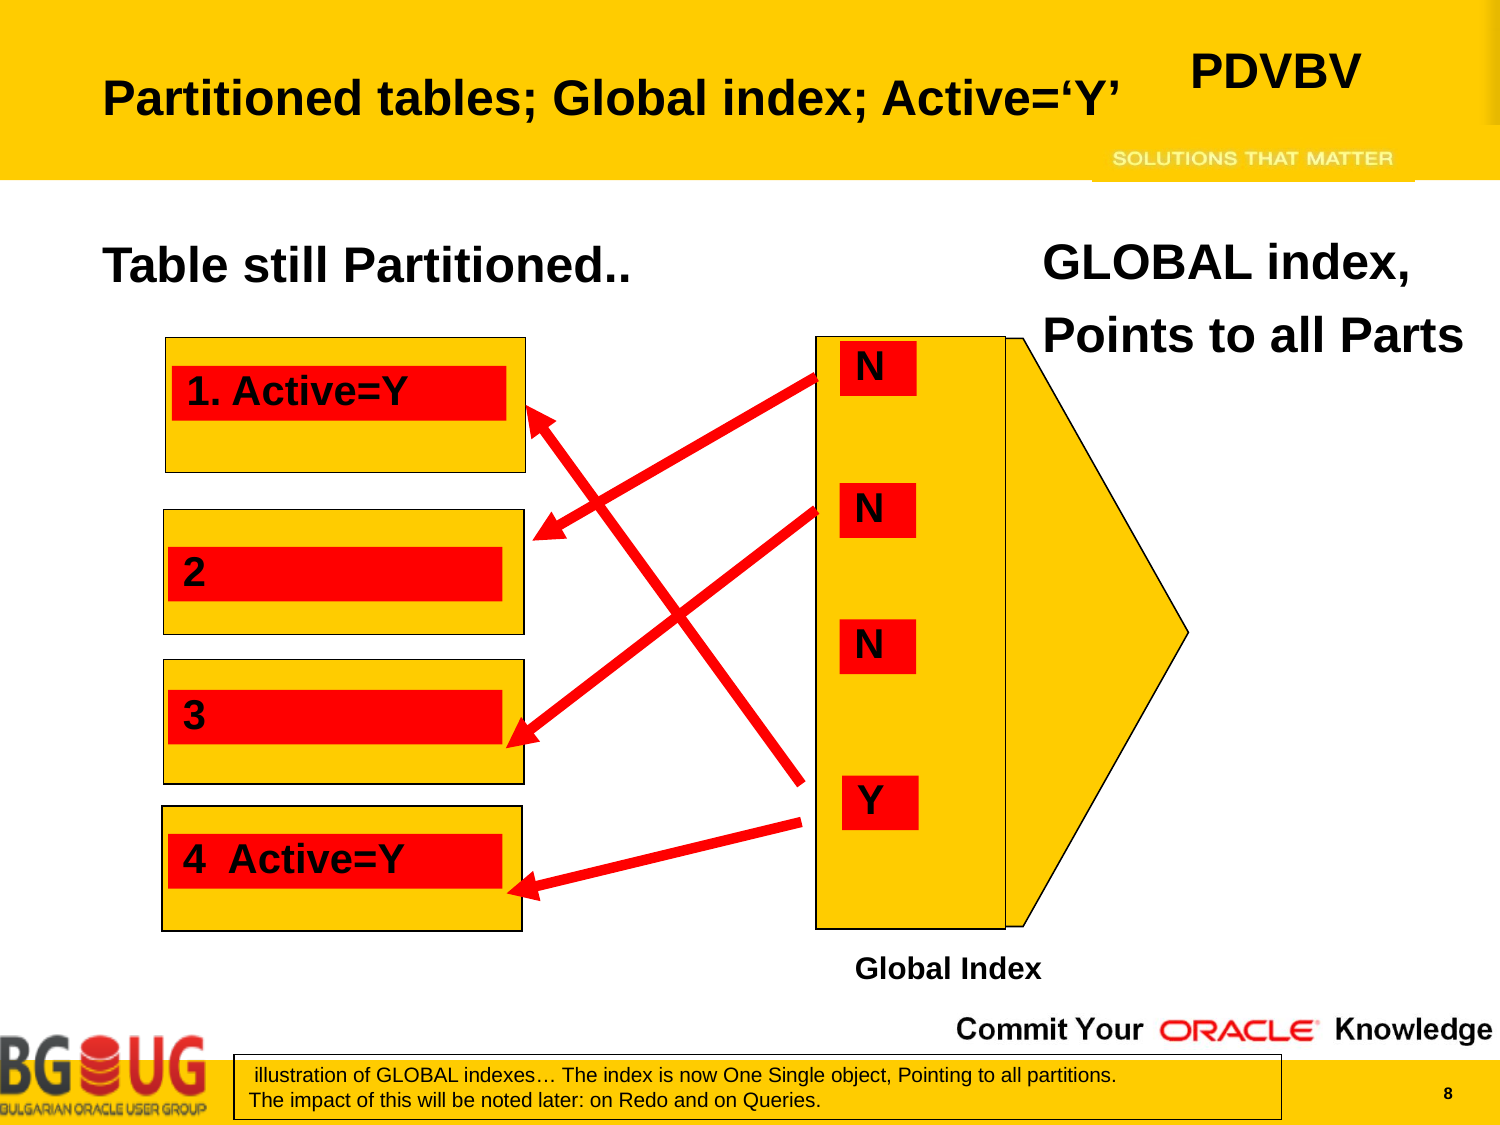

# Partitioned tables; Global index; Active=‘Y’
GLOBAL index,
Points to all Parts
Table still Partitioned..

Global Index

N
1. Active=Y
N

2
N

3
Y

4  Active=Y
 illustration of GLOBAL indexes… The index is now One Single object, Pointing to all partitions.
The impact of this will be noted later: on Redo and on Queries.
8